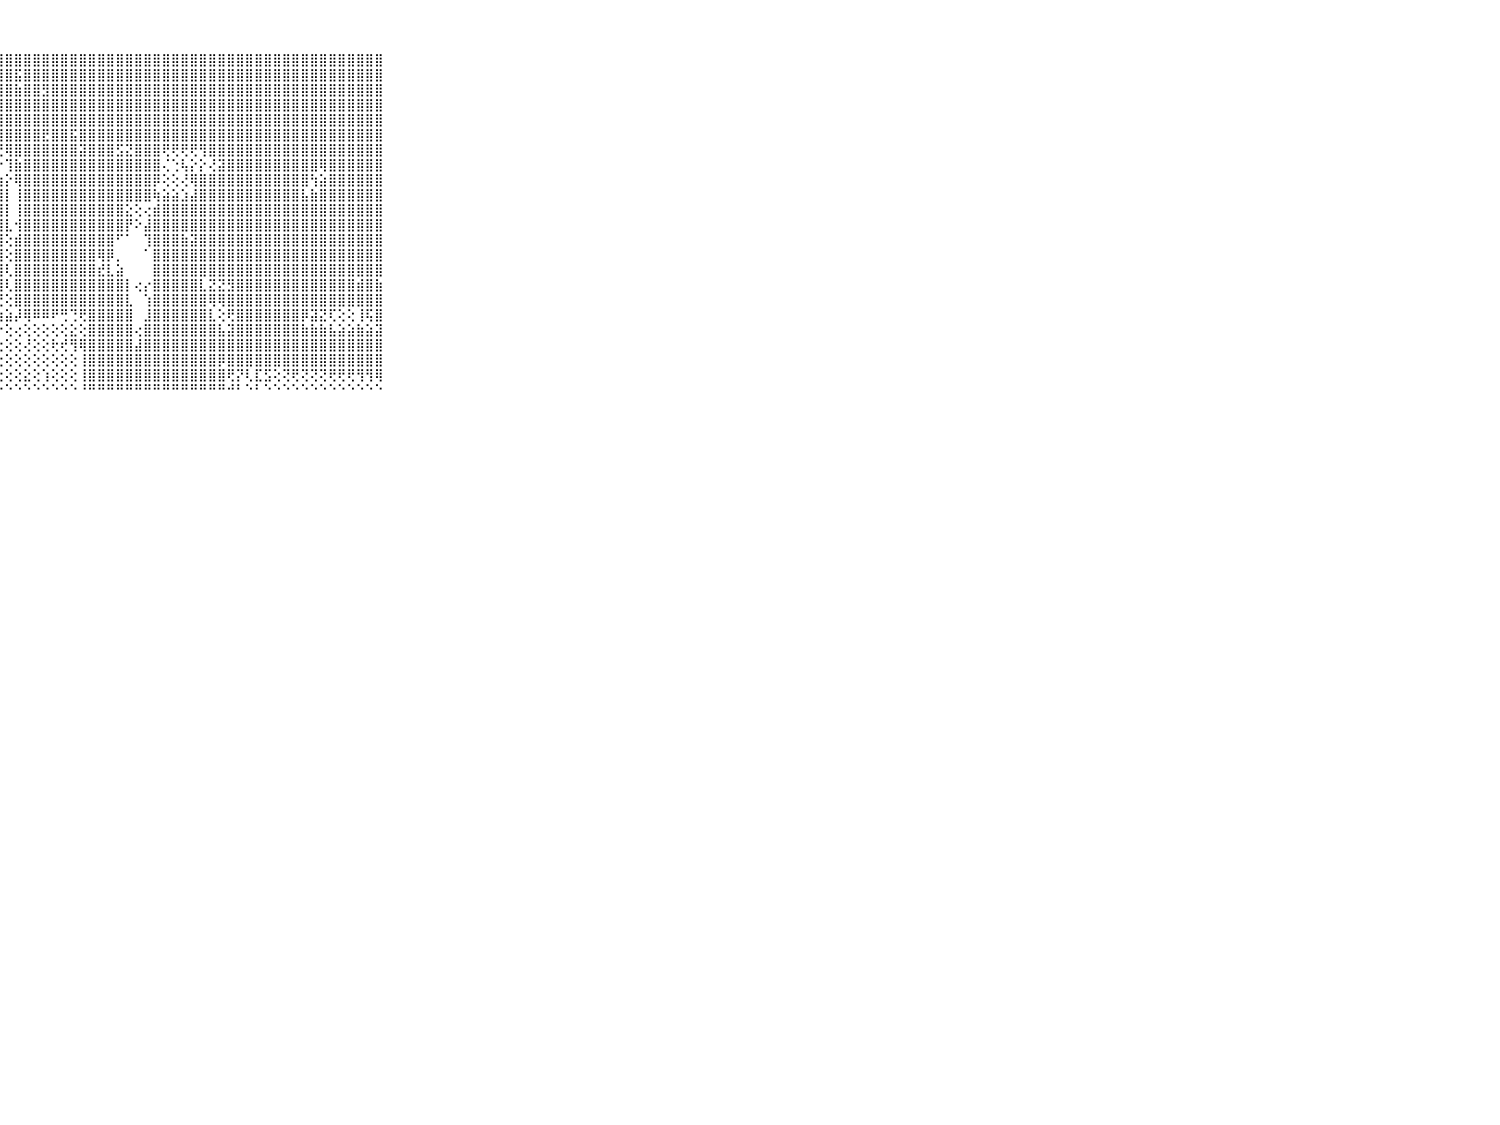

⠀⠀⠀⠀⠀⠀⠀⠀⠀⠀⠀⣝⣿⣟⣿⣿⣿⣿⣿⣿⣿⣿⣿⣿⣿⣿⣿⣿⣿⣿⣿⣿⣿⣿⣿⣿⣿⣿⣿⣿⣿⣿⣿⣿⣿⣿⣿⣿⣿⣿⣿⣿⣿⣿⣿⣿⣿⣿⣿⣿⣿⣿⣿⣿⣿⣿⣿⣿⣿⠀⠀⠀⠀⠀⠀⠀⠀⠀⠀⠀⠀
⠀⠀⠀⠀⠀⠀⠀⠀⠀⠀⠀⣿⣿⣿⣿⣿⣿⣿⣾⣿⣿⣿⣝⣿⣻⣿⣿⣿⣿⣯⣿⣿⣿⣿⣿⣿⣿⣿⣿⣿⣿⣿⣿⣿⣿⣿⣿⣿⣿⣿⣿⣿⣿⣿⣿⣿⣿⣿⣿⣿⣿⣿⣿⣿⣿⣿⣿⣿⣿⠀⠀⠀⠀⠀⠀⠀⠀⠀⠀⠀⠀
⠀⠀⠀⠀⠀⠀⠀⠀⠀⠀⠀⣿⣿⣿⣿⣿⣿⣿⣿⣿⣿⣿⣿⣿⣿⣿⣿⣿⣿⣷⣿⣿⣻⣿⣿⣿⣿⣿⣿⣿⣿⣿⣿⣿⣿⣿⣿⣿⣿⣿⣿⣿⣿⣿⣿⣿⣿⣿⣿⣿⣿⣿⣿⣿⣿⣿⣿⣿⣿⠀⠀⠀⠀⠀⠀⠀⠀⠀⠀⠀⠀
⠀⠀⠀⠀⠀⠀⠀⠀⠀⠀⠀⣿⣿⣿⣿⣿⣿⣿⣿⣿⣿⣿⣿⣿⣿⣿⣿⣿⣿⣿⣿⣿⣿⣿⣿⣿⣿⣿⣿⣿⣿⣿⣿⣿⣿⣿⣿⣿⣿⣿⣿⣿⣿⣿⣿⣿⣿⣿⣿⣿⣿⣿⣿⣿⣿⣿⣿⣿⣿⠀⠀⠀⠀⠀⠀⠀⠀⠀⠀⠀⠀
⠀⠀⠀⠀⠀⠀⠀⠀⠀⠀⠀⣟⡿⣿⣫⣯⢟⣟⣟⣿⢿⡿⣿⣿⣿⣿⣻⣿⣿⣿⣿⣿⣿⣿⣿⣿⣿⣿⣿⣿⣿⣿⣿⣿⣿⣿⣿⣿⣿⣿⣿⣿⣿⣿⣿⣿⣿⣿⣿⣿⣿⣿⣿⣿⣿⣿⣿⣿⣿⠀⠀⠀⠀⠀⠀⠀⠀⠀⠀⠀⠀
⠀⠀⠀⠀⠀⠀⠀⠀⠀⠀⠀⣏⣿⣻⣾⢿⢟⢏⠕⠕⢕⣕⡕⢜⢕⢹⢿⣿⣿⣿⣿⣿⣟⣿⣿⣯⣿⣿⣿⣿⣿⣿⣿⣿⣿⣿⣿⣿⣿⣿⣿⣿⣿⣿⣿⣿⣿⣿⣿⣿⣿⣿⣿⣿⣿⣿⣿⣿⣿⠀⠀⠀⠀⠀⠀⠀⠀⠀⠀⠀⠀
⠀⠀⠀⠀⠀⠀⠀⠀⠀⠀⠀⢯⣾⡟⢝⢝⢟⢟⢗⢖⢖⢕⢜⢝⢷⣕⢜⢟⢿⣿⣿⣿⣿⣿⣿⣿⣽⣿⣿⣿⣫⣝⣿⣿⣿⢟⢟⢟⢟⢻⣿⣿⣿⣿⣿⣿⣿⣿⣿⣿⣿⣿⣿⣿⣿⣿⣿⣿⣿⠀⠀⠀⠀⠀⠀⠀⠀⠀⠀⠀⠀
⠀⠀⠀⠀⠀⠀⠀⠀⠀⠀⠀⣿⡏⡕⣕⢕⡕⢕⢕⢕⢕⢕⢕⢕⢜⢝⣷⡕⢹⣷⣿⣿⣿⣿⣿⣿⣿⣿⣿⣿⣿⣿⣿⣿⣿⢌⢑⢧⡕⡕⢜⣽⣿⣿⣿⣿⣿⣿⣿⣿⣿⣿⢿⣿⣿⣿⣿⣿⣿⠀⠀⠀⠀⠀⠀⠀⠀⠀⠀⠀⠀
⠀⠀⠀⠀⠀⠀⠀⠀⠀⠀⠀⣿⣿⣿⣿⣿⣿⣷⣷⣷⣷⣵⣵⣵⣵⣕⣸⣷⡕⢿⣿⣿⣿⣿⣿⣿⣿⣿⣿⣿⣿⣿⣿⣿⡿⢕⢕⢜⢿⣿⣿⣿⣿⣿⣿⣿⣿⣿⣿⣿⣿⢳⣵⣿⣿⣿⣿⣿⣿⠀⠀⠀⠀⠀⠀⠀⠀⠀⠀⠀⠀
⠀⠀⠀⠀⠀⠀⠀⠀⠀⠀⠀⣿⣿⣿⣿⣿⣿⣿⣿⣿⣿⣿⣿⣿⣿⣿⣿⣿⡇⢸⣿⣿⣿⣿⣿⣿⣿⣿⣿⣿⣿⣿⣿⣿⢷⣵⣵⣱⣼⣿⣿⣿⣿⣿⣿⣿⣿⣿⣿⣿⣧⣷⣿⣿⣿⣿⣿⣿⣿⠀⠀⠀⠀⠀⠀⠀⠀⠀⠀⠀⠀
⠀⠀⠀⠀⠀⠀⠀⠀⠀⠀⠀⣿⣿⣿⣿⣿⣿⣿⣿⣿⣿⣿⣿⣿⣿⣿⣿⣿⡇⢸⣿⣿⣿⣿⣿⣿⣿⣿⣿⣿⣿⣕⢕⢔⣾⣿⣿⣿⣿⣿⣿⣿⣿⣿⣿⣿⣿⣿⣿⣿⣿⣿⣿⣿⣿⣿⣿⣿⣿⠀⠀⠀⠀⠀⠀⠀⠀⠀⠀⠀⠀
⠀⠀⠀⠀⠀⠀⠀⠀⠀⠀⠀⣿⣿⣿⣿⣿⣿⣿⣿⣿⣿⣿⣿⣿⣿⣿⣿⣿⣇⢺⣿⣿⣿⣿⣿⣿⣿⣿⣿⣿⣿⡟⠕⣼⣿⣿⣿⣿⣿⣿⣿⣿⣿⣿⣿⣿⣿⣿⣿⣿⣿⣿⣿⣿⣿⣿⣿⣿⣿⠀⠀⠀⠀⠀⠀⠀⠀⠀⠀⠀⠀
⠀⠀⠀⠀⠀⠀⠀⠀⠀⠀⠀⣿⣿⣿⣿⣿⣿⣿⣿⣿⣿⣿⣿⣿⣿⣿⣿⣿⢕⣾⣿⣿⣿⣿⣿⣿⣿⣿⣿⣿⠋⠁⠀⢹⣿⣿⣿⣷⣽⣿⣿⣿⣿⣿⣿⣿⣿⣿⣿⣿⣿⣿⣿⣿⣿⣿⣿⣿⣿⠀⠀⠀⠀⠀⠀⠀⠀⠀⠀⠀⠀
⠀⠀⠀⠀⠀⠀⠀⠀⠀⠀⠀⣿⣿⣿⣿⣿⣿⣿⣿⣿⣿⣿⣿⣿⣿⣿⣿⣿⢕⣿⣿⣿⣿⣿⣿⣿⣿⣿⢿⡿⡀⠀⠀⠁⣿⣿⣿⣿⣿⣿⣿⣿⣿⣿⣿⣿⣿⣿⣿⣿⣿⣿⣿⣿⣿⣿⣿⣿⣿⠀⠀⠀⠀⠀⠀⠀⠀⠀⠀⠀⠀
⠀⠀⠀⠀⠀⠀⠀⠀⠀⠀⠀⣿⣿⣿⣿⣿⣿⣿⣿⣿⣿⣿⣿⣿⣿⣿⣿⣿⢇⣿⣿⣿⣿⣿⣿⣿⣿⣿⣞⣇⣵⠀⠀⠀⣿⣿⣿⣿⣿⣿⣿⣿⣿⣿⣿⣿⣿⣿⣿⣿⣿⣿⣿⣿⣿⣿⣿⣿⣿⠀⠀⠀⠀⠀⠀⠀⠀⠀⠀⠀⠀
⠀⠀⠀⠀⠀⠀⠀⠀⠀⠀⠀⣿⣿⣿⣿⣿⣿⣿⣿⣿⣿⣿⣿⣿⣿⣿⣿⣿⢇⣿⣿⣿⣿⣿⣿⣿⣿⣿⣿⣿⣿⡇⢔⡔⣿⣿⣿⣿⣿⣇⣝⣝⣻⣿⣿⣿⣿⣿⣿⣿⣿⣿⣿⣿⣿⣿⣾⣿⣷⠀⠀⠀⠀⠀⠀⠀⠀⠀⠀⠀⠀
⠀⠀⠀⠀⠀⠀⠀⠀⠀⠀⠀⣿⣿⣿⣿⣿⣿⣿⣿⢿⢿⢿⣿⣿⣿⣿⣿⢟⢕⣿⣿⣿⣿⣿⣿⣿⣿⣿⣿⣿⣿⣇⠀⢱⣿⣿⣿⣿⣿⣿⢿⢿⣿⣿⣿⣿⣿⣿⣿⣿⣿⣿⣿⣿⣿⣿⣿⣿⣿⠀⠀⠀⠀⠀⠀⠀⠀⠀⠀⠀⠀
⠀⠀⠀⠀⠀⠀⠀⠀⠀⠀⠀⣿⣷⣿⣿⣿⣿⣷⣷⣾⣿⣟⣿⣿⣵⣵⣵⣵⣵⡼⢿⠿⠿⠟⢛⢙⢟⣿⣿⣿⣿⣿⠀⣸⣿⣿⣿⣿⣿⣿⣇⢕⢟⣿⣿⣿⣿⣿⣿⣿⡿⣽⣝⢏⢕⢕⢸⢯⣿⠀⠀⠀⠀⠀⠀⠀⠀⠀⠀⠀⠀
⠀⠀⠀⠀⠀⠀⠀⠀⠀⠀⠀⣿⣿⣿⣿⢿⢿⢿⢿⡟⢟⢟⢟⢝⢽⣝⣕⡔⢕⢔⢕⢕⢕⢕⢕⣕⢕⣿⣿⣿⣿⣿⢔⣿⣿⣿⣿⣿⣿⣿⣿⣧⣽⣿⣿⣿⣿⣿⣿⣿⣷⣷⣷⣧⣵⣵⣷⣵⣽⠀⠀⠀⠀⠀⠀⠀⠀⠀⠀⠀⠀
⠀⠀⠀⠀⠀⠀⠀⠀⠀⠀⠀⢌⢕⢔⢕⢕⢕⢕⢕⢗⢕⢕⢜⢟⢝⢇⢕⢕⢕⢕⢜⢕⢕⢗⢞⢻⢿⣿⣿⣿⣿⣿⣼⣿⣿⣿⣿⣿⣿⣿⣿⣿⣿⣿⣿⣿⣿⣿⣿⣿⣿⣿⣿⣿⣿⣿⣿⣿⣿⠀⠀⠀⠀⠀⠀⠀⠀⠀⠀⠀⠀
⠀⠀⠀⠀⠀⠀⠀⠀⠀⠀⠀⢕⢕⢕⢕⢕⢕⢕⢕⢕⢕⢕⢕⢕⢕⢕⢕⢕⢕⢕⢕⢕⢕⢕⢕⢕⢸⣿⣿⣿⣿⣿⣿⣿⣿⣿⣿⣿⣿⣿⣿⡿⣿⣿⣿⣿⣿⣿⣿⣿⣿⣿⣿⣿⣿⣿⣿⣿⣿⠀⠀⠀⠀⠀⠀⠀⠀⠀⠀⠀⠀
⠀⠀⠀⠀⠀⠀⠀⠀⠀⠀⠀⢕⢕⢕⢕⢕⢕⢕⢕⢕⢕⢕⢕⢕⢕⢕⢕⢕⢕⢕⣕⢕⢱⢕⢕⢕⢸⣿⣿⣿⣿⣿⣿⣿⣿⣿⣿⣿⣿⣿⣿⣿⢟⡝⢇⣏⣫⢕⢝⢟⢝⢝⢝⢟⢟⢟⢻⢻⢿⠀⠀⠀⠀⠀⠀⠀⠀⠀⠀⠀⠀
⠀⠀⠀⠀⠀⠀⠀⠀⠀⠀⠀⠑⠑⠑⠑⠑⠑⠑⠑⠑⠑⠑⠑⠑⠑⠑⠑⠑⠑⠑⠑⠑⠑⠑⠑⠑⠘⠛⠛⠛⠛⠛⠛⠛⠛⠛⠛⠛⠛⠛⠛⠛⠚⠃⠑⠃⠑⠑⠑⠑⠑⠑⠑⠑⠑⠑⠑⠑⠑⠀⠀⠀⠀⠀⠀⠀⠀⠀⠀⠀⠀